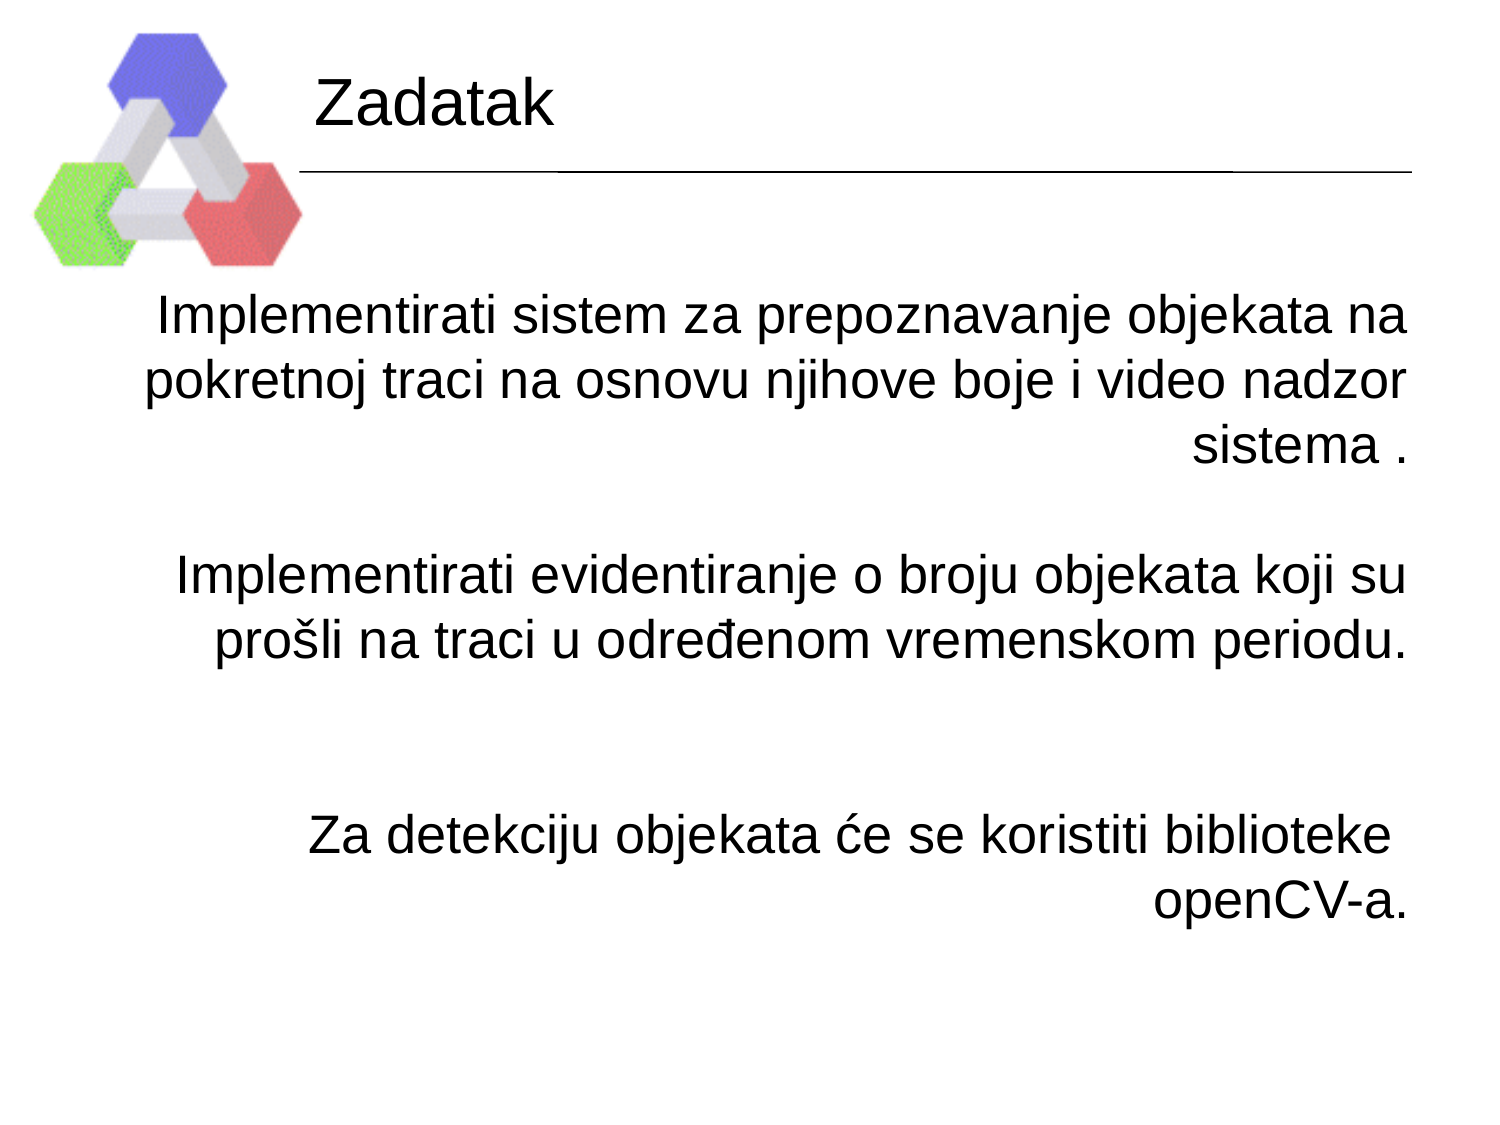

Zadatak

Implementirati sistem za prepoznavanje objekata na pokretnoj traci na osnovu njihove boje i video nadzor sistema .

Implementirati evidentiranje o broju objekata koji su prošli na traci u određenom vremenskom periodu.

Za detekciju objekata će se koristiti biblioteke
openCV-a.